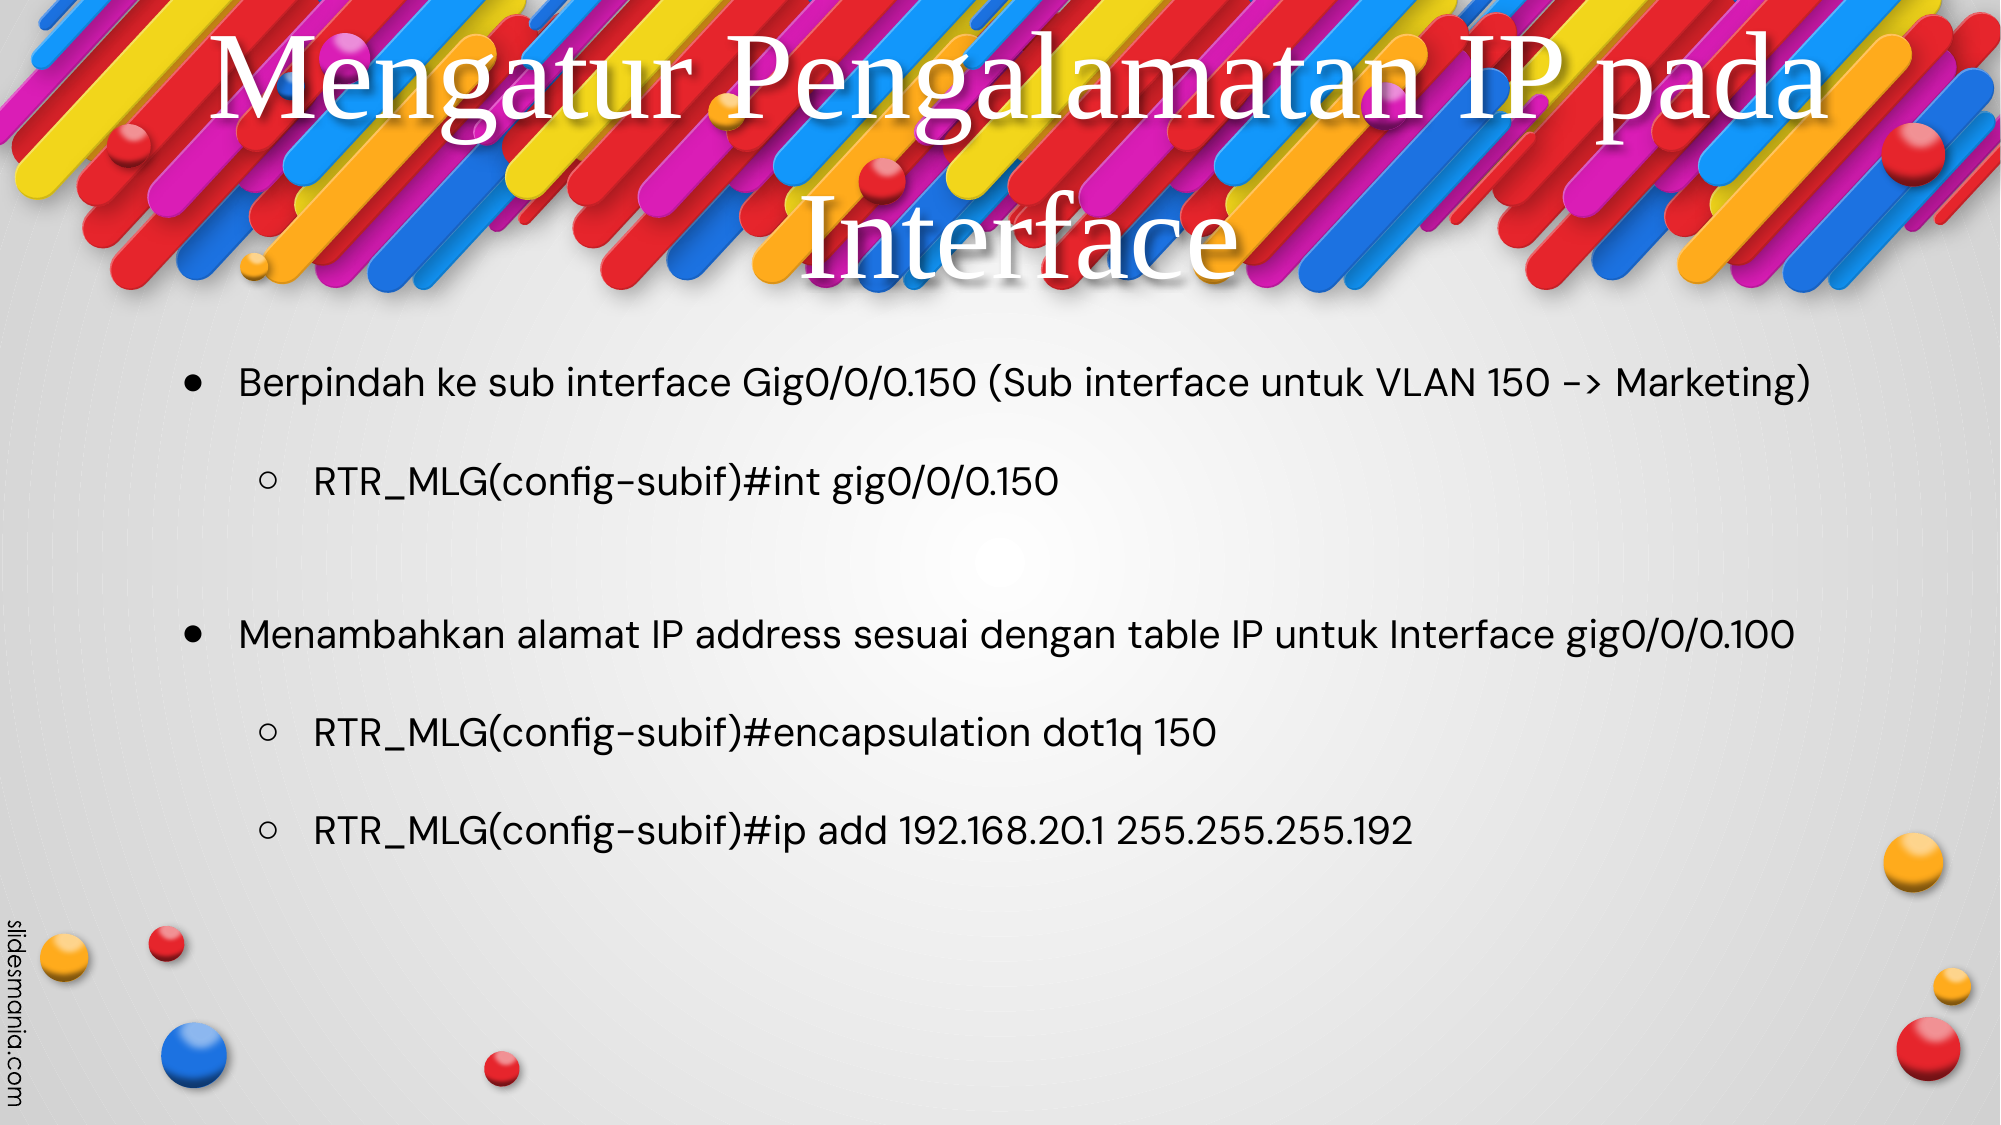

# Mengatur Pengalamatan IP pada Interface
Berpindah ke sub interface Gig0/0/0.150 (Sub interface untuk VLAN 150 -> Marketing)
RTR_MLG(config-subif)#int gig0/0/0.150

Menambahkan alamat IP address sesuai dengan table IP untuk Interface gig0/0/0.100
RTR_MLG(config-subif)#encapsulation dot1q 150
RTR_MLG(config-subif)#ip add 192.168.20.1 255.255.255.192